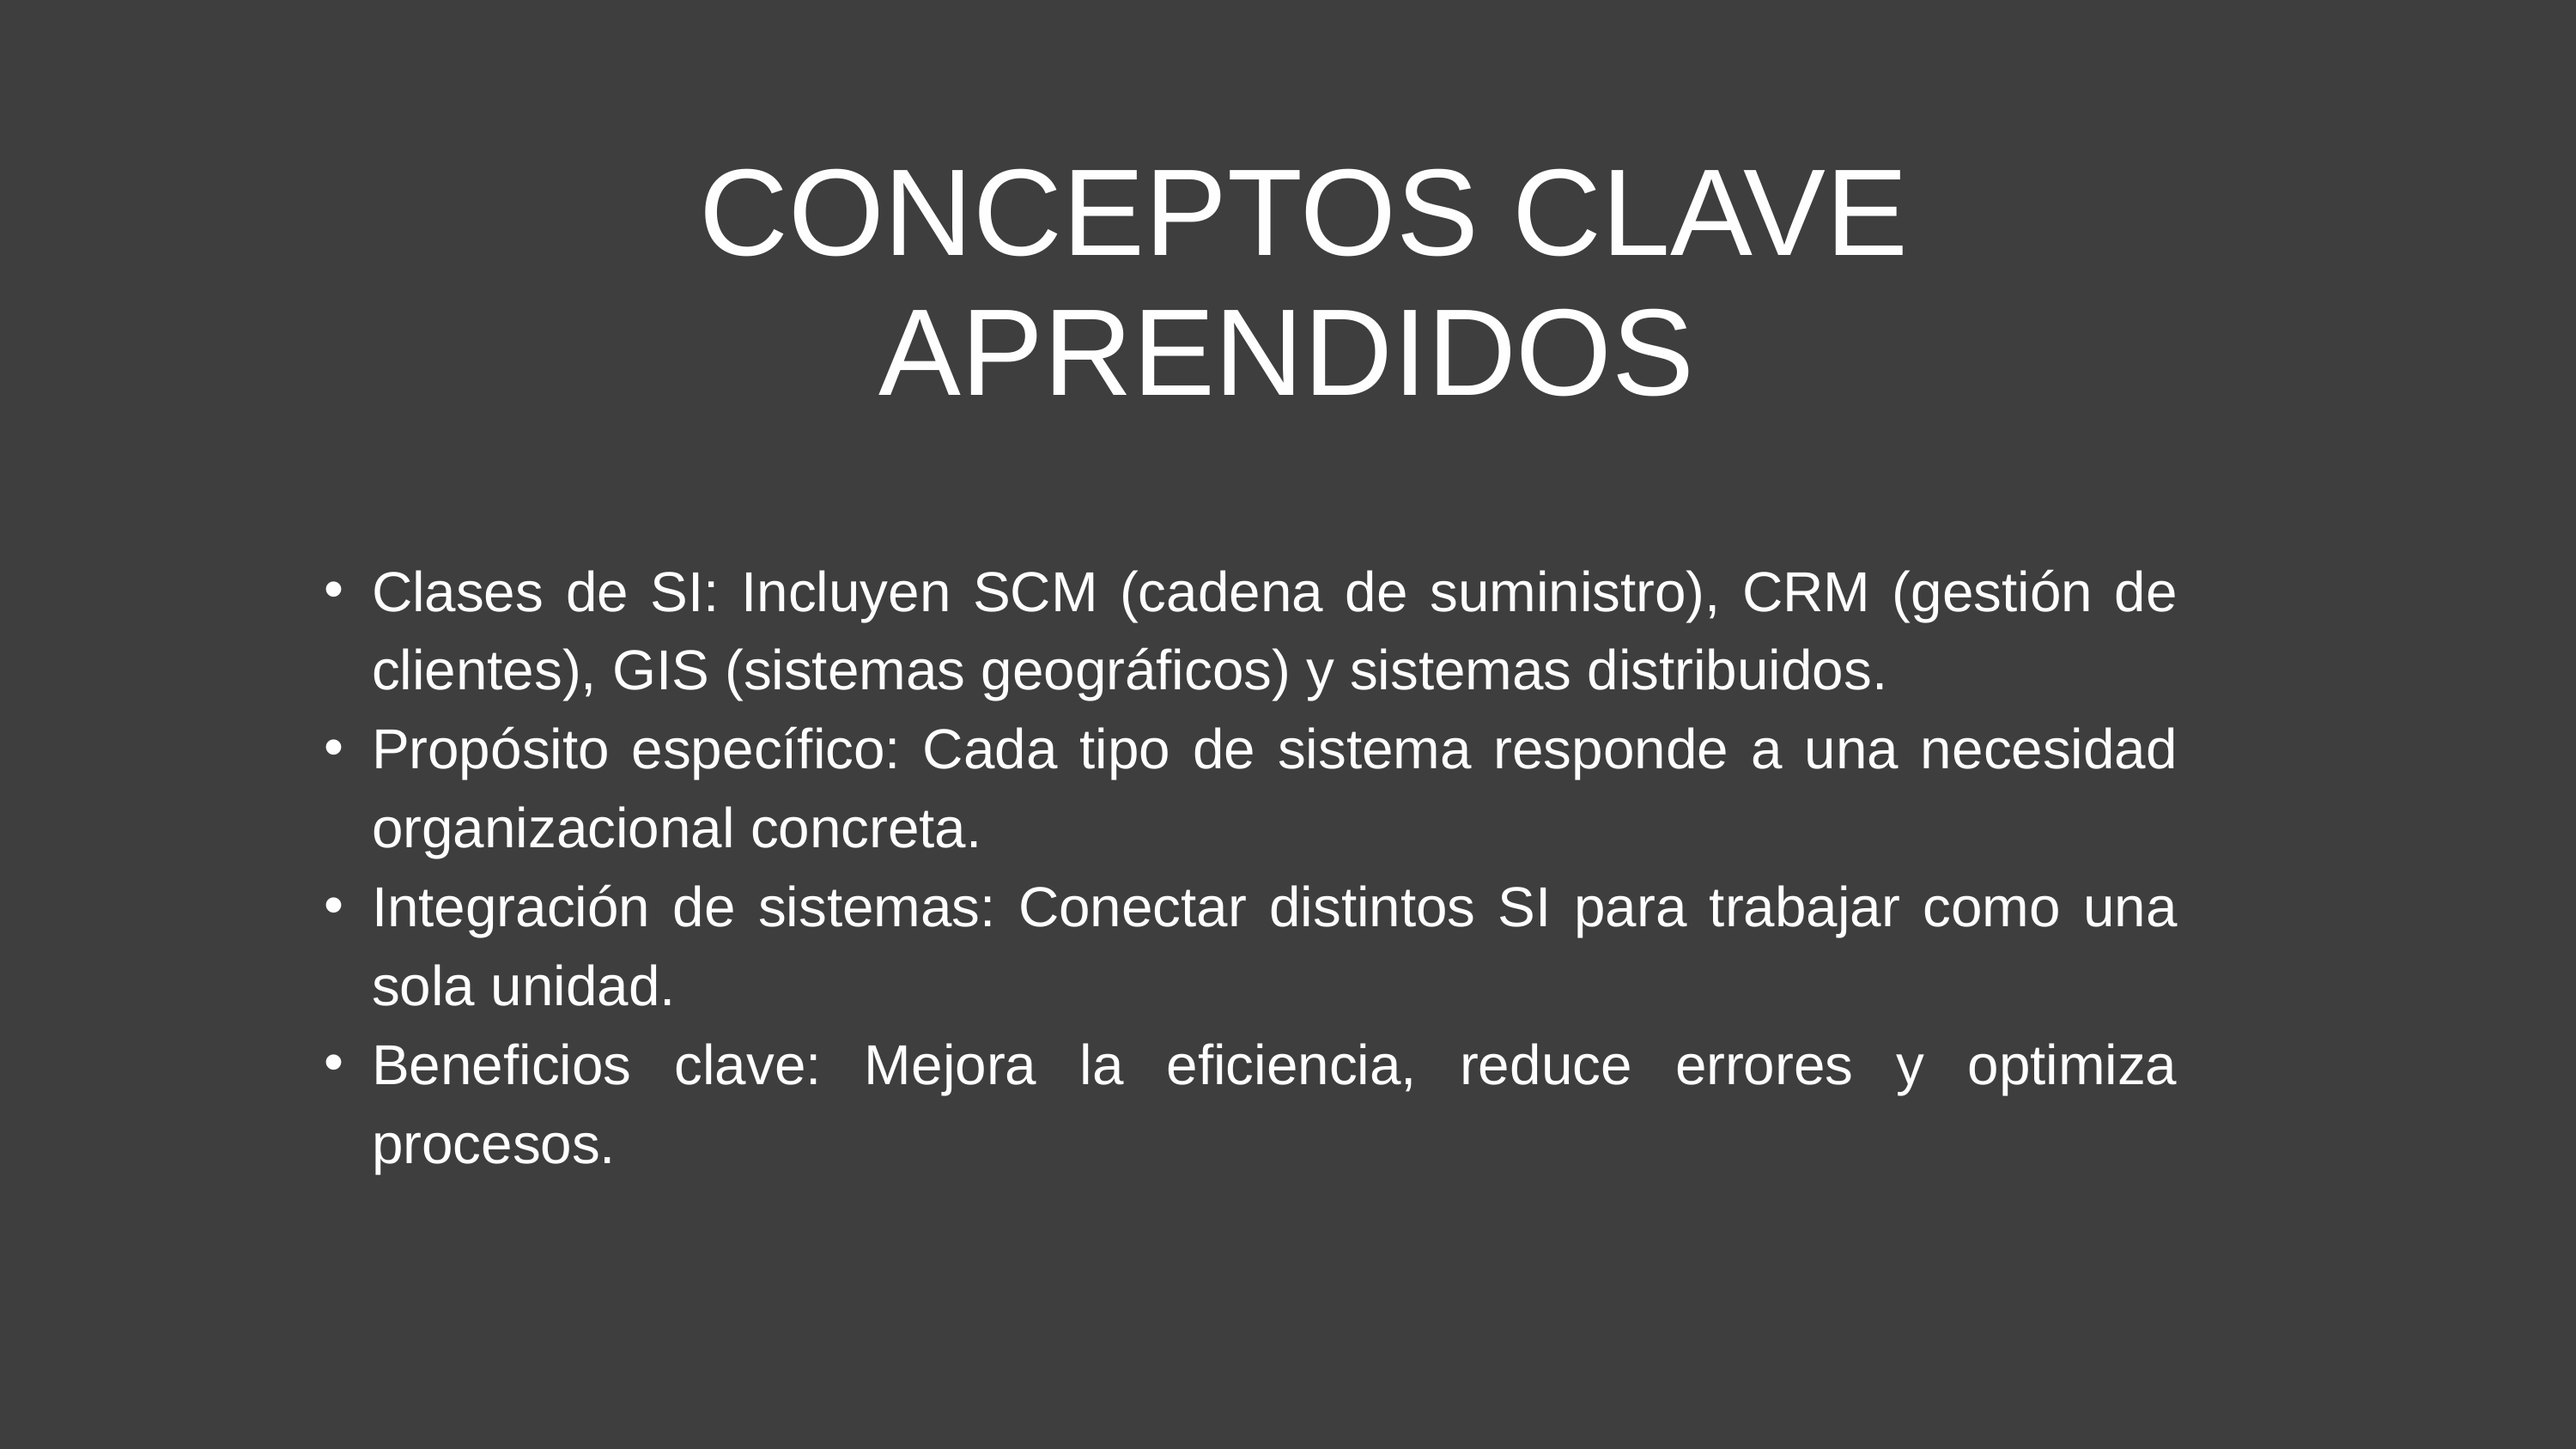

CONCEPTOS CLAVE APRENDIDOS
Clases de SI: Incluyen SCM (cadena de suministro), CRM (gestión de clientes), GIS (sistemas geográficos) y sistemas distribuidos.
Propósito específico: Cada tipo de sistema responde a una necesidad organizacional concreta.
Integración de sistemas: Conectar distintos SI para trabajar como una sola unidad.
Beneficios clave: Mejora la eficiencia, reduce errores y optimiza procesos.